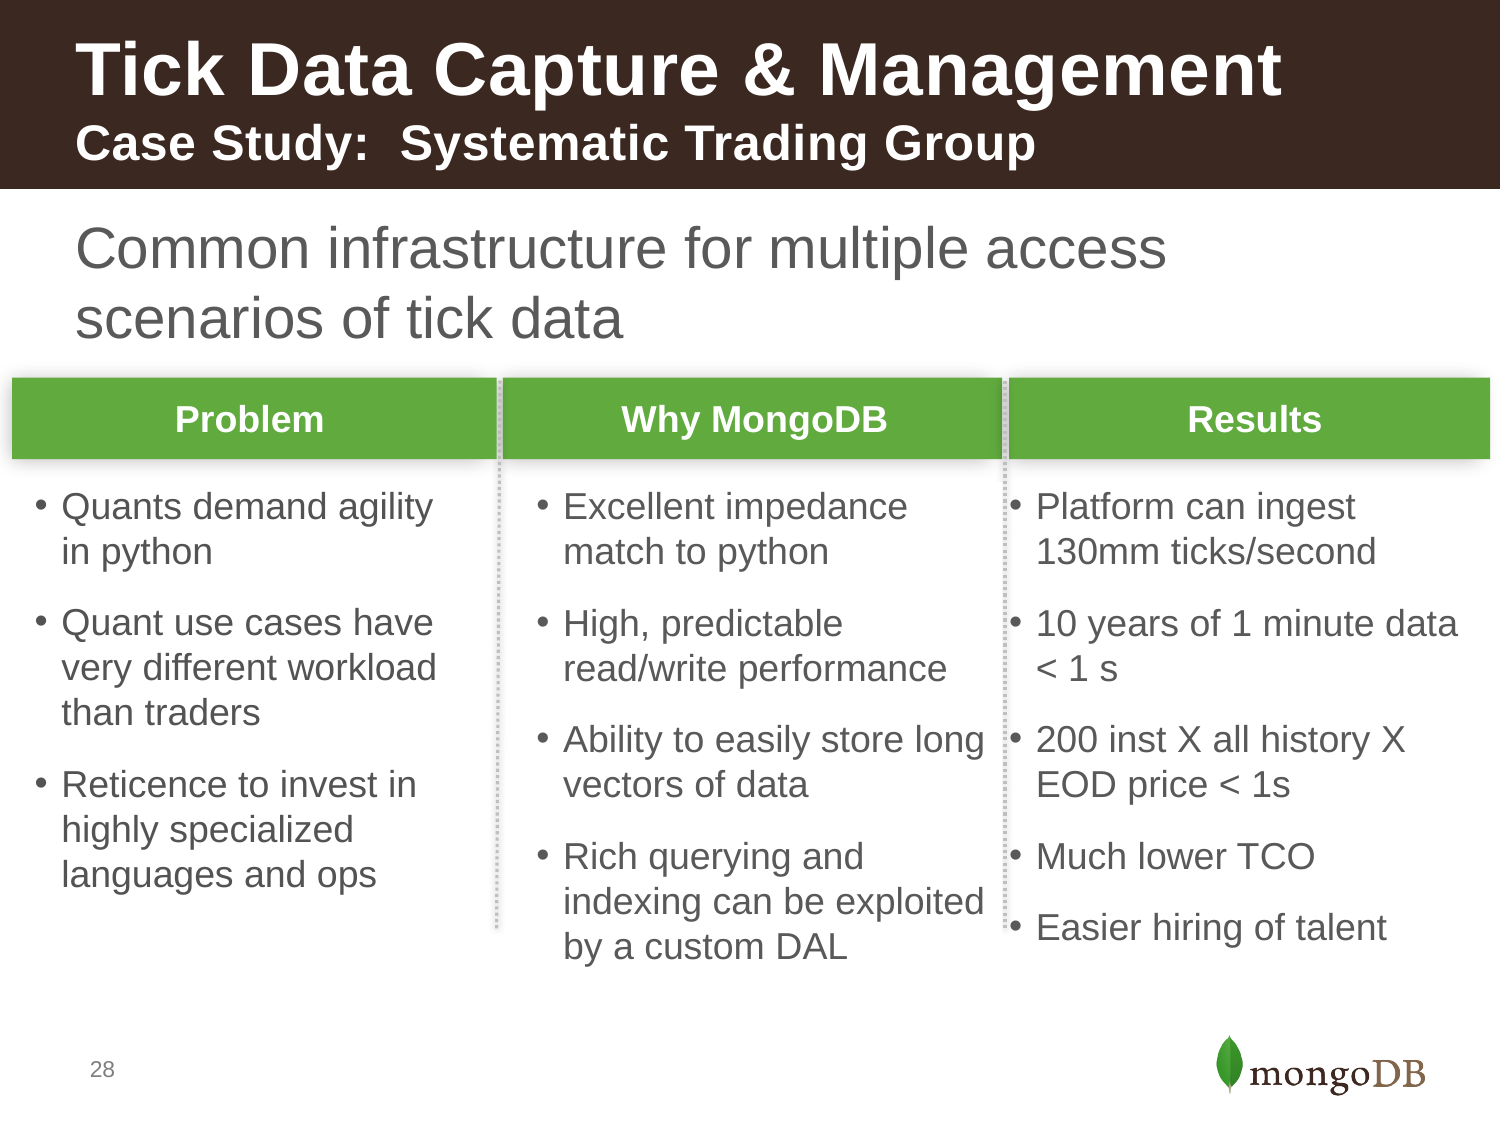

# Tick Data Capture & Management Case Study:  Systematic Trading Group
Common infrastructure for multiple access scenarios of tick data

Problem
Why MongoDB
Results
Quants demand agility in python
Quant use cases have  very different workload than traders
Reticence to invest in highly specialized languages and ops
Excellent impedance match to python
High, predictable read/write performance
Ability to easily store long vectors of data
Rich querying and indexing can be exploited by a custom DAL
Platform can ingest 130mm ticks/second
10 years of 1 minute data < 1 s
200 inst X all history X EOD price < 1s
Much lower TCO
Easier hiring of talent